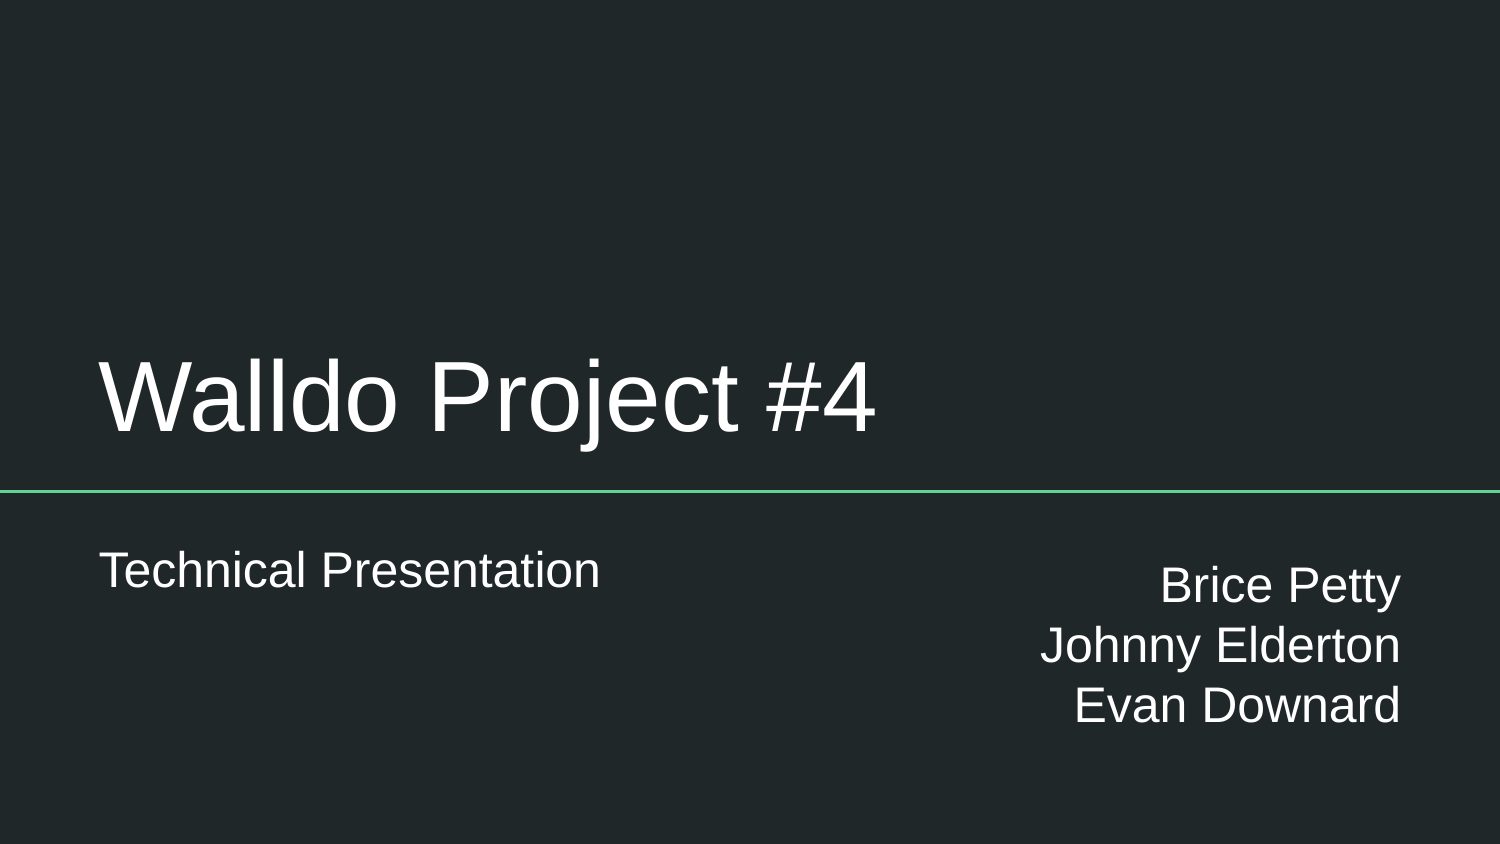

# Walldo Project #4
Technical Presentation
Brice Petty
Johnny Elderton
Evan Downard